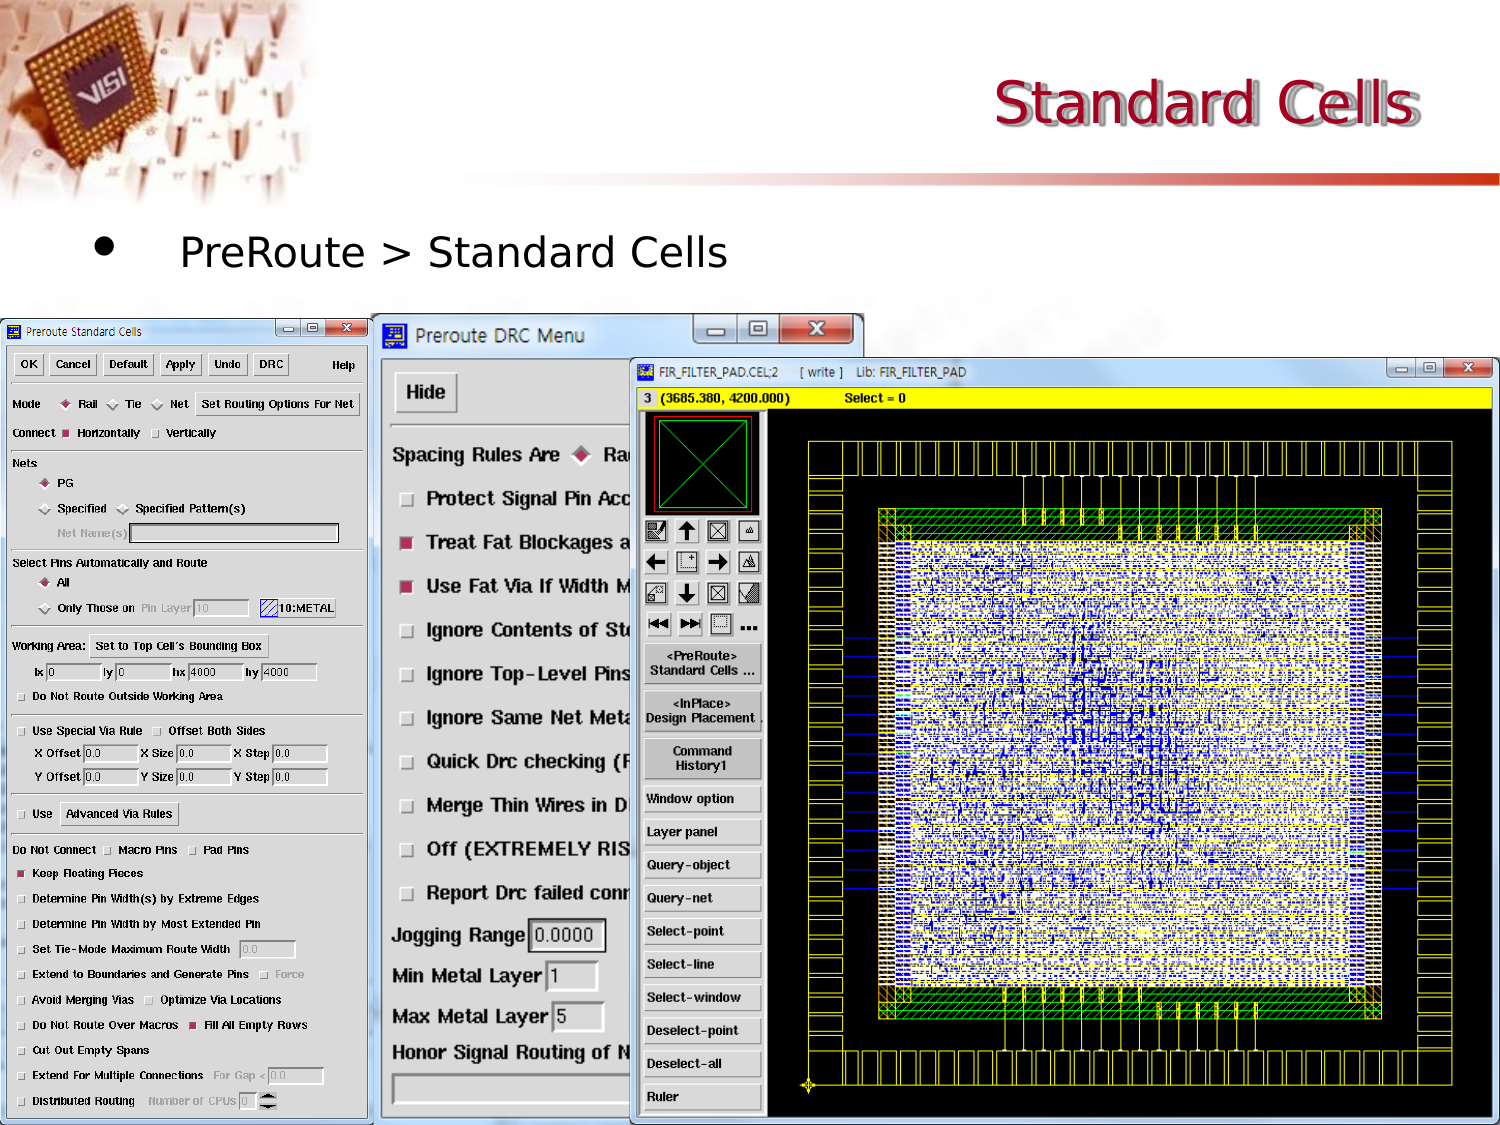

# Standard Cells
PreRoute > Standard Cells

40

October 29, 2013

CSA & VLSI Lab.